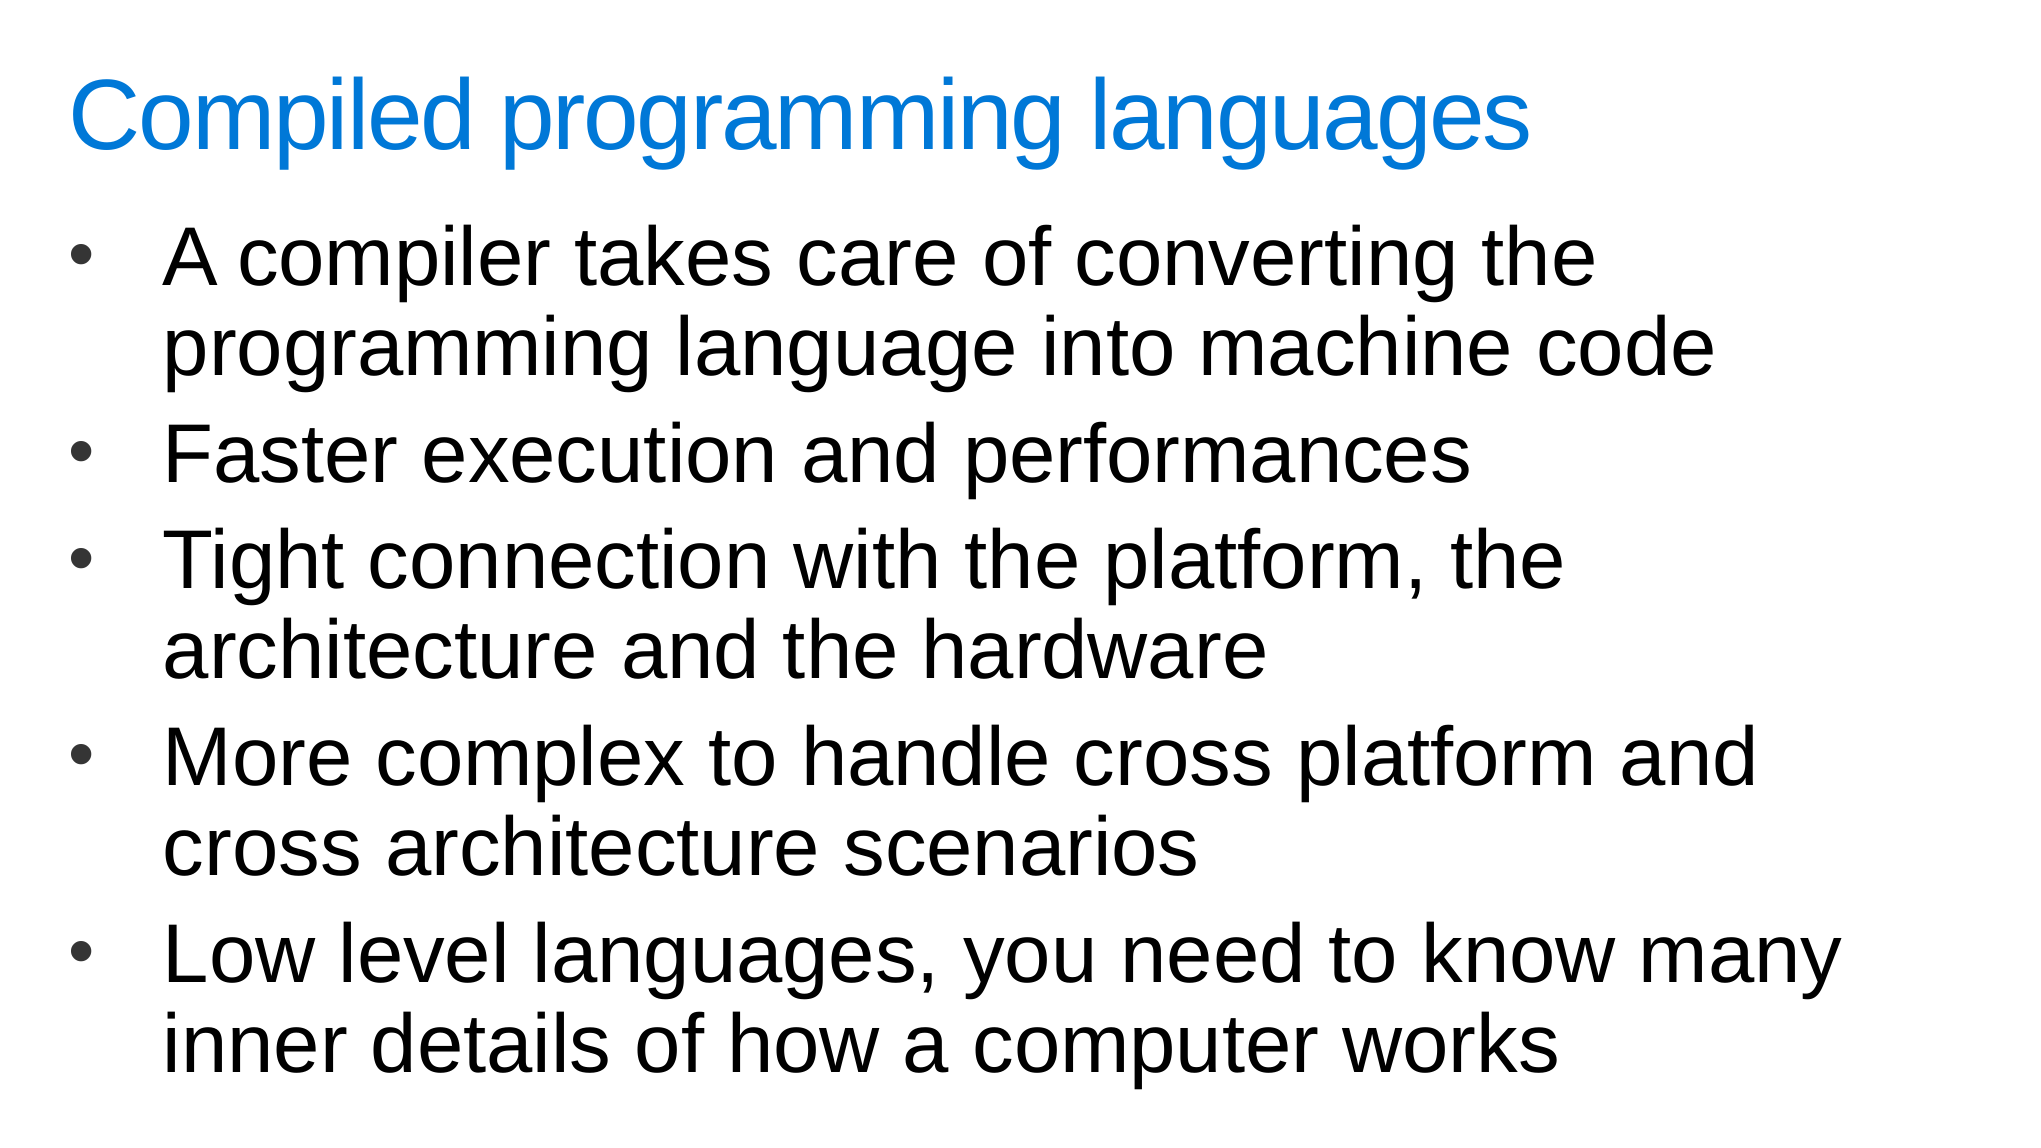

# Compiled programming languages
A compiler takes care of converting the programming language into machine code
Faster execution and performances
Tight connection with the platform, the architecture and the hardware
More complex to handle cross platform and cross architecture scenarios
Low level languages, you need to know many inner details of how a computer works